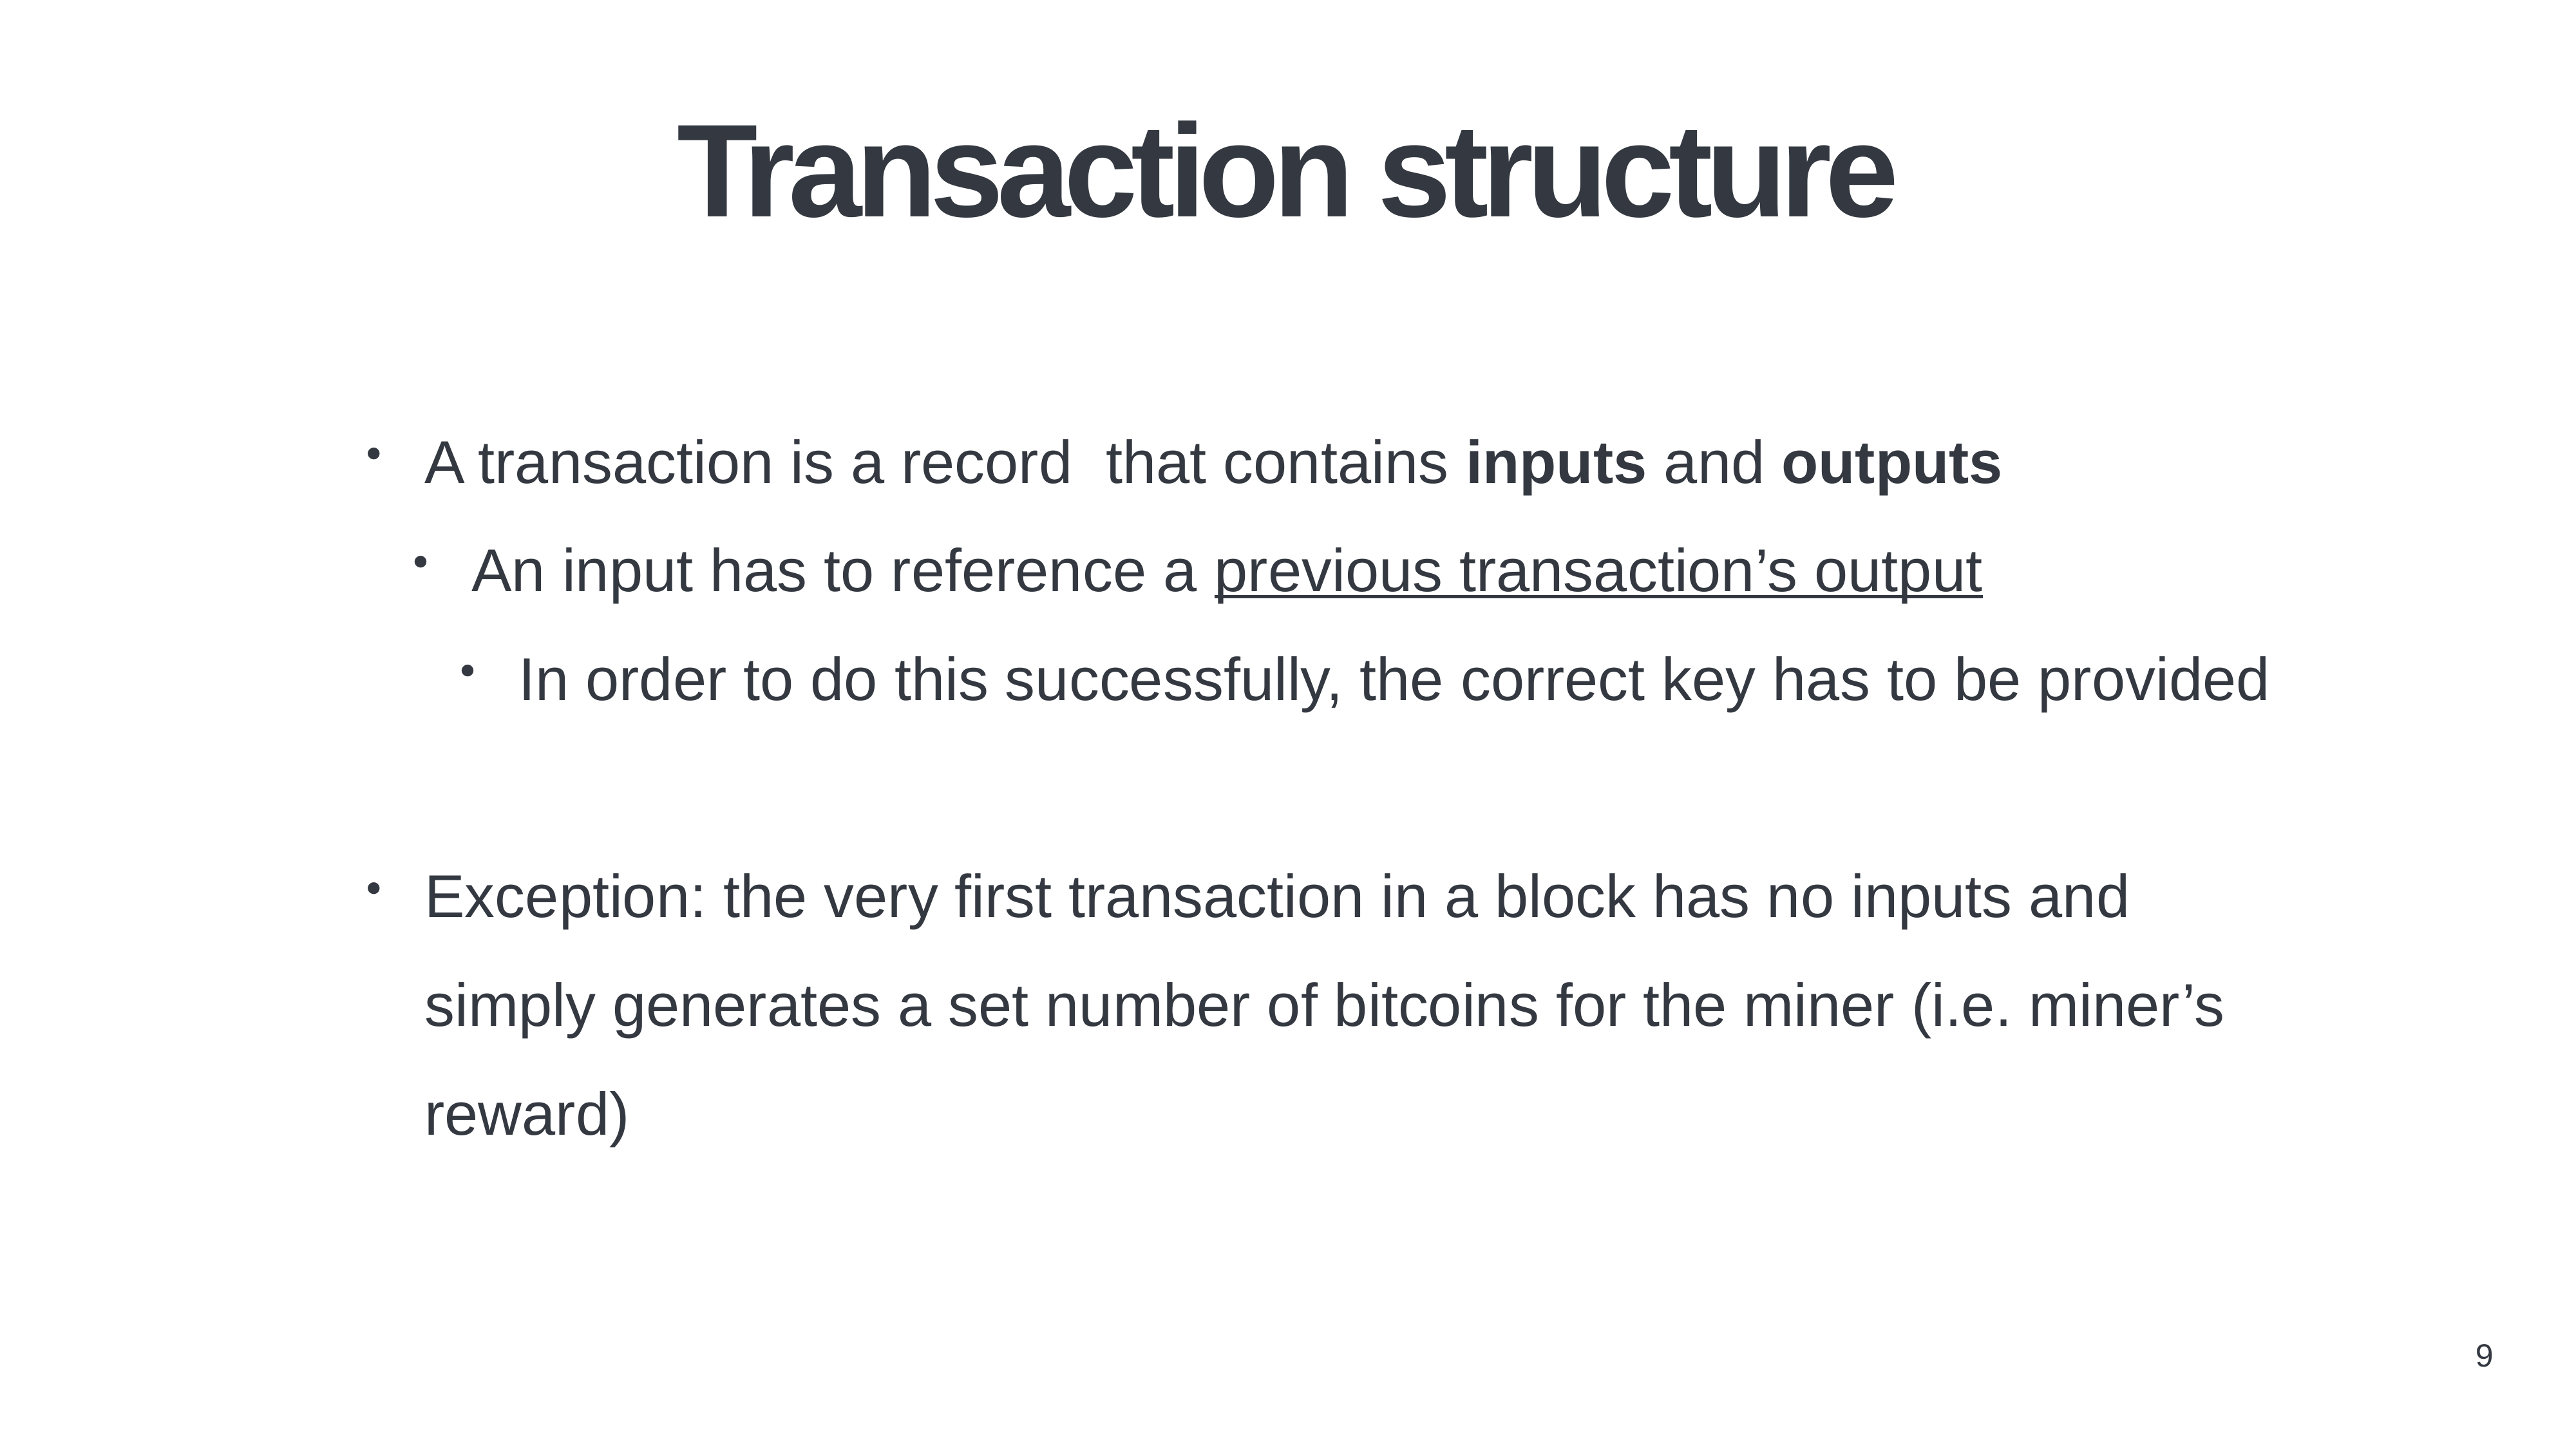

# Transaction structure
A transaction is a record  that contains inputs and outputs
An input has to reference a previous transaction’s output
In order to do this successfully, the correct key has to be provided

Exception: the very first transaction in a block has no inputs and simply generates a set number of bitcoins for the miner (i.e. miner’s reward)
9